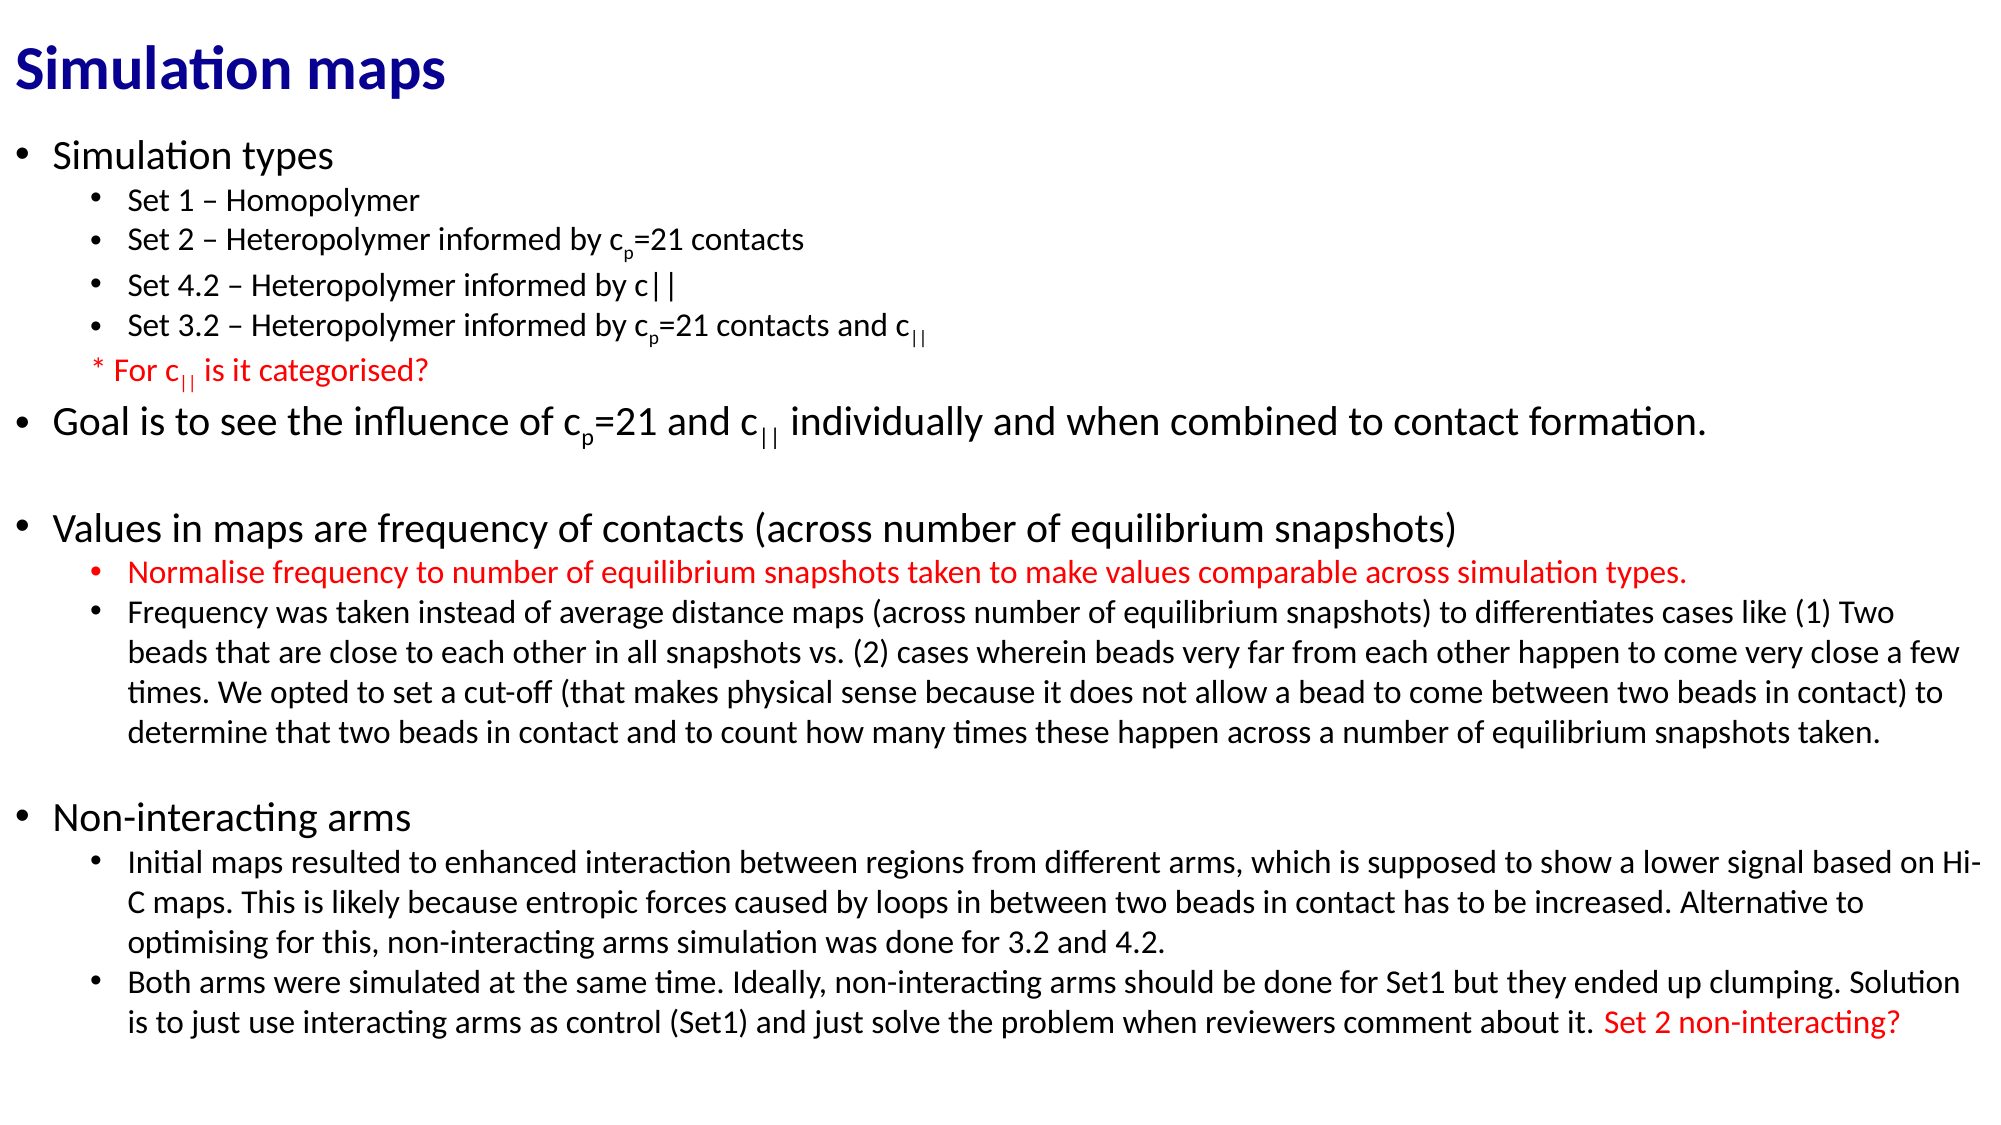

Simulation maps
Simulation types
Set 1 – Homopolymer
Set 2 – Heteropolymer informed by cp=21 contacts
Set 4.2 – Heteropolymer informed by c||
Set 3.2 – Heteropolymer informed by cp=21 contacts and c||
* For c|| is it categorised?
Goal is to see the influence of cp=21 and c|| individually and when combined to contact formation.

Values in maps are frequency of contacts (across number of equilibrium snapshots)
Normalise frequency to number of equilibrium snapshots taken to make values comparable across simulation types.
Frequency was taken instead of average distance maps (across number of equilibrium snapshots) to differentiates cases like (1) Two beads that are close to each other in all snapshots vs. (2) cases wherein beads very far from each other happen to come very close a few times. We opted to set a cut-off (that makes physical sense because it does not allow a bead to come between two beads in contact) to determine that two beads in contact and to count how many times these happen across a number of equilibrium snapshots taken.

Non-interacting arms
Initial maps resulted to enhanced interaction between regions from different arms, which is supposed to show a lower signal based on Hi-C maps. This is likely because entropic forces caused by loops in between two beads in contact has to be increased. Alternative to optimising for this, non-interacting arms simulation was done for 3.2 and 4.2.
Both arms were simulated at the same time. Ideally, non-interacting arms should be done for Set1 but they ended up clumping. Solution is to just use interacting arms as control (Set1) and just solve the problem when reviewers comment about it. Set 2 non-interacting?